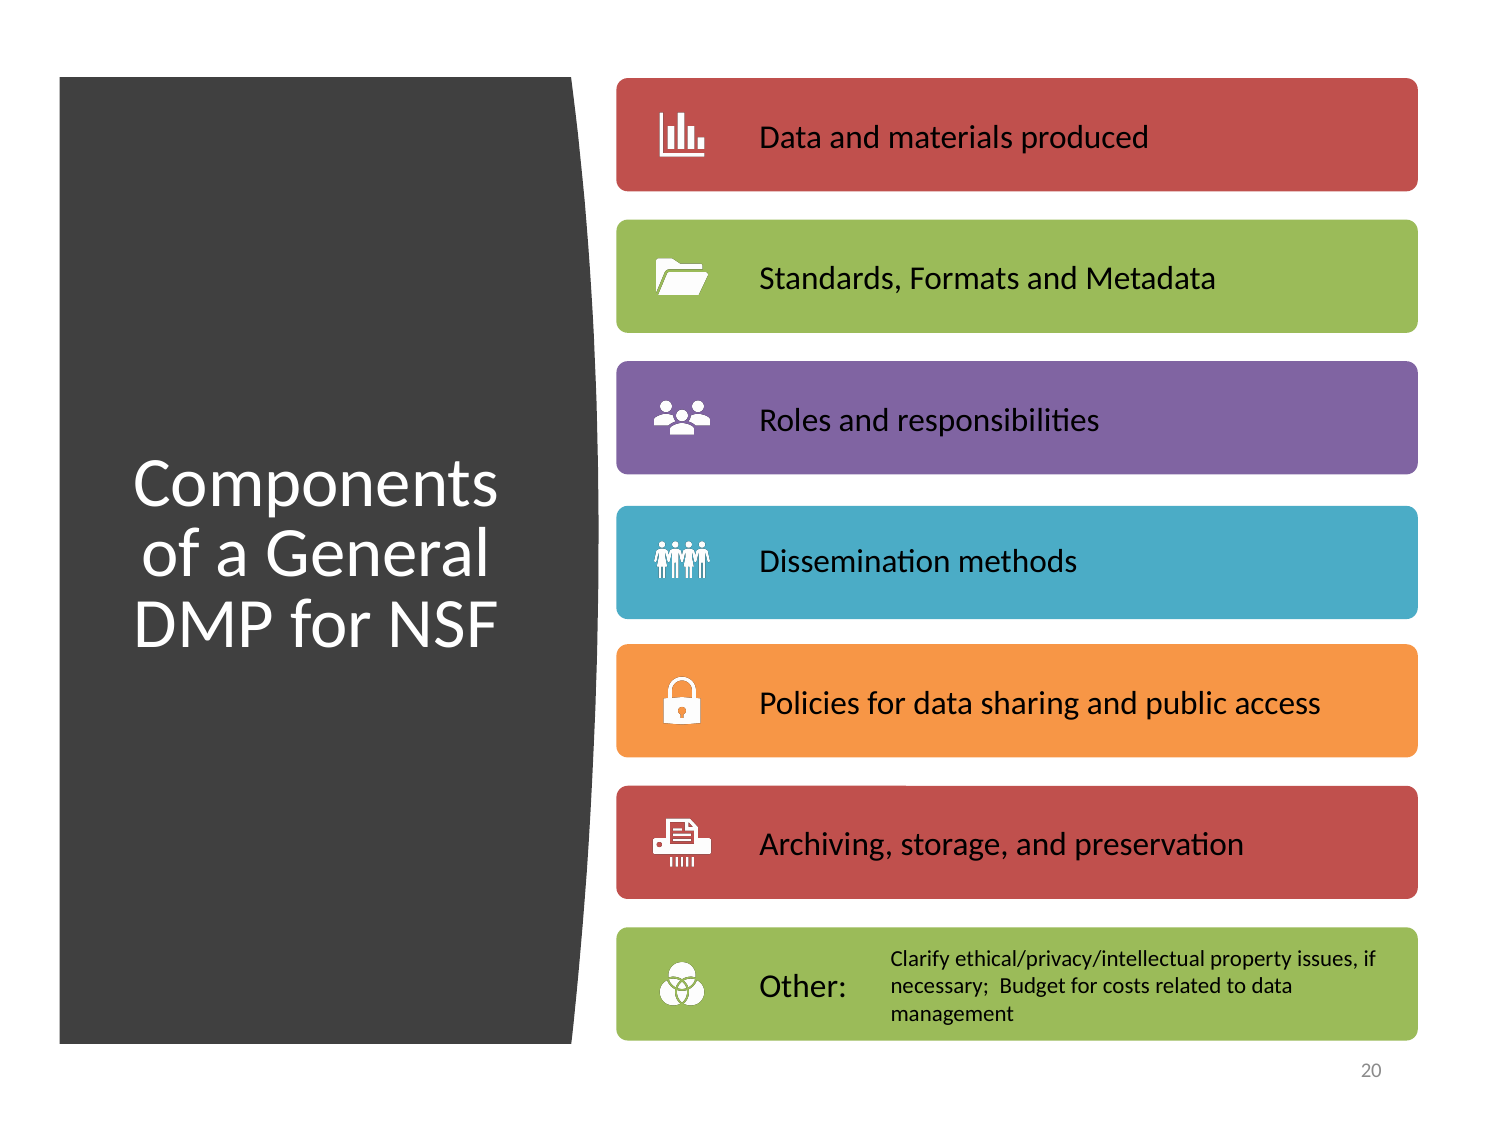

Data and materials produced
Standards, Formats and Metadata
Roles and responsibilities
Dissemination methods
Policies for data sharing and public access
Archiving, storage, and preservation
Other:
Clarify ethical/privacy/intellectual property issues, if necessary;  Budget for costs related to data management

# Components of a General DMP for NSF
20